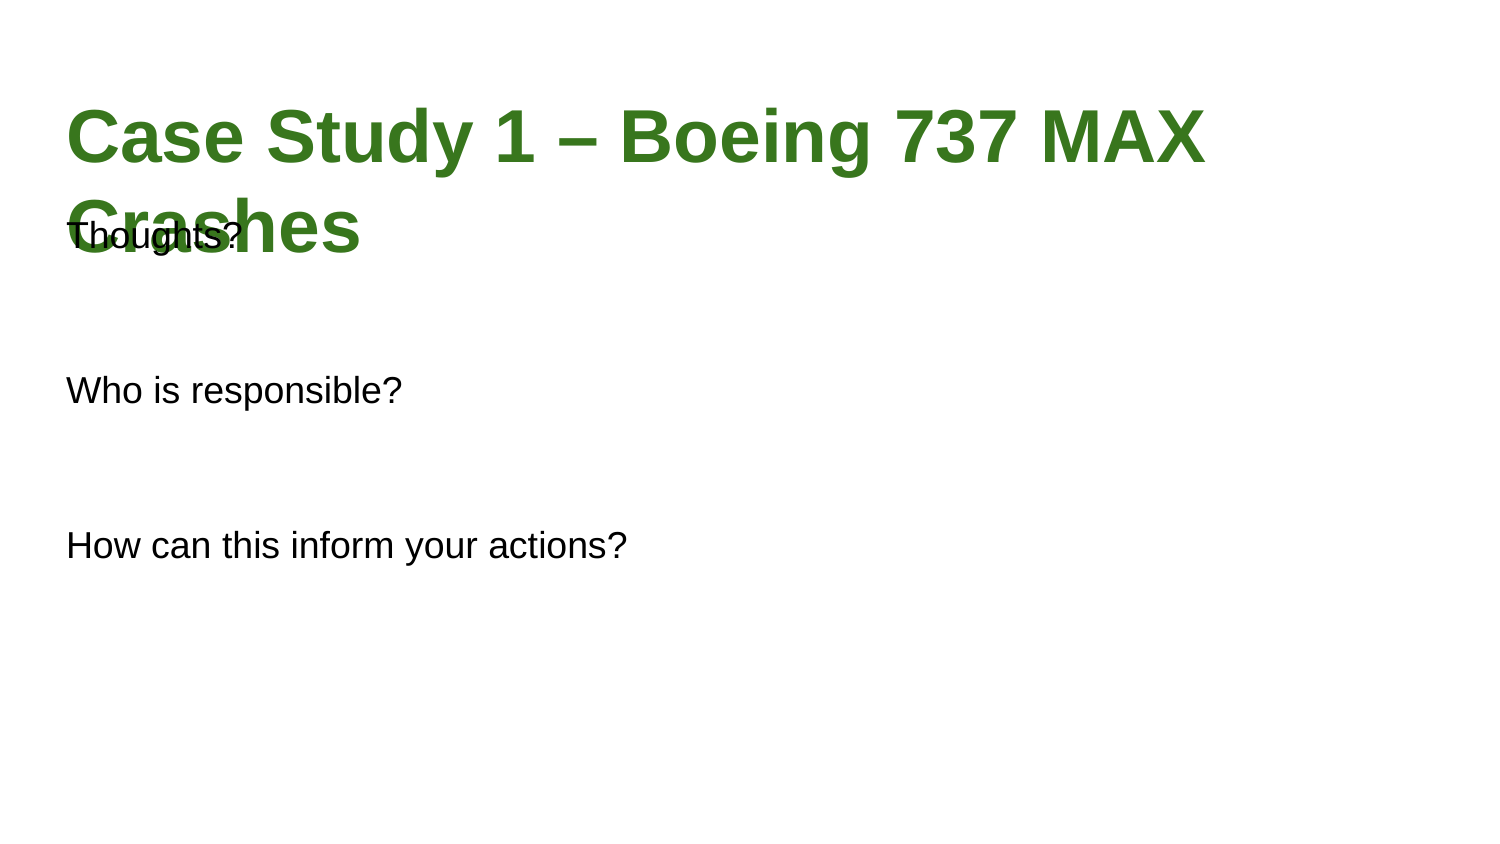

# Case Study 1 – Boeing 737 MAX Crashes
Thoughts?

Who is responsible?

How can this inform your actions?